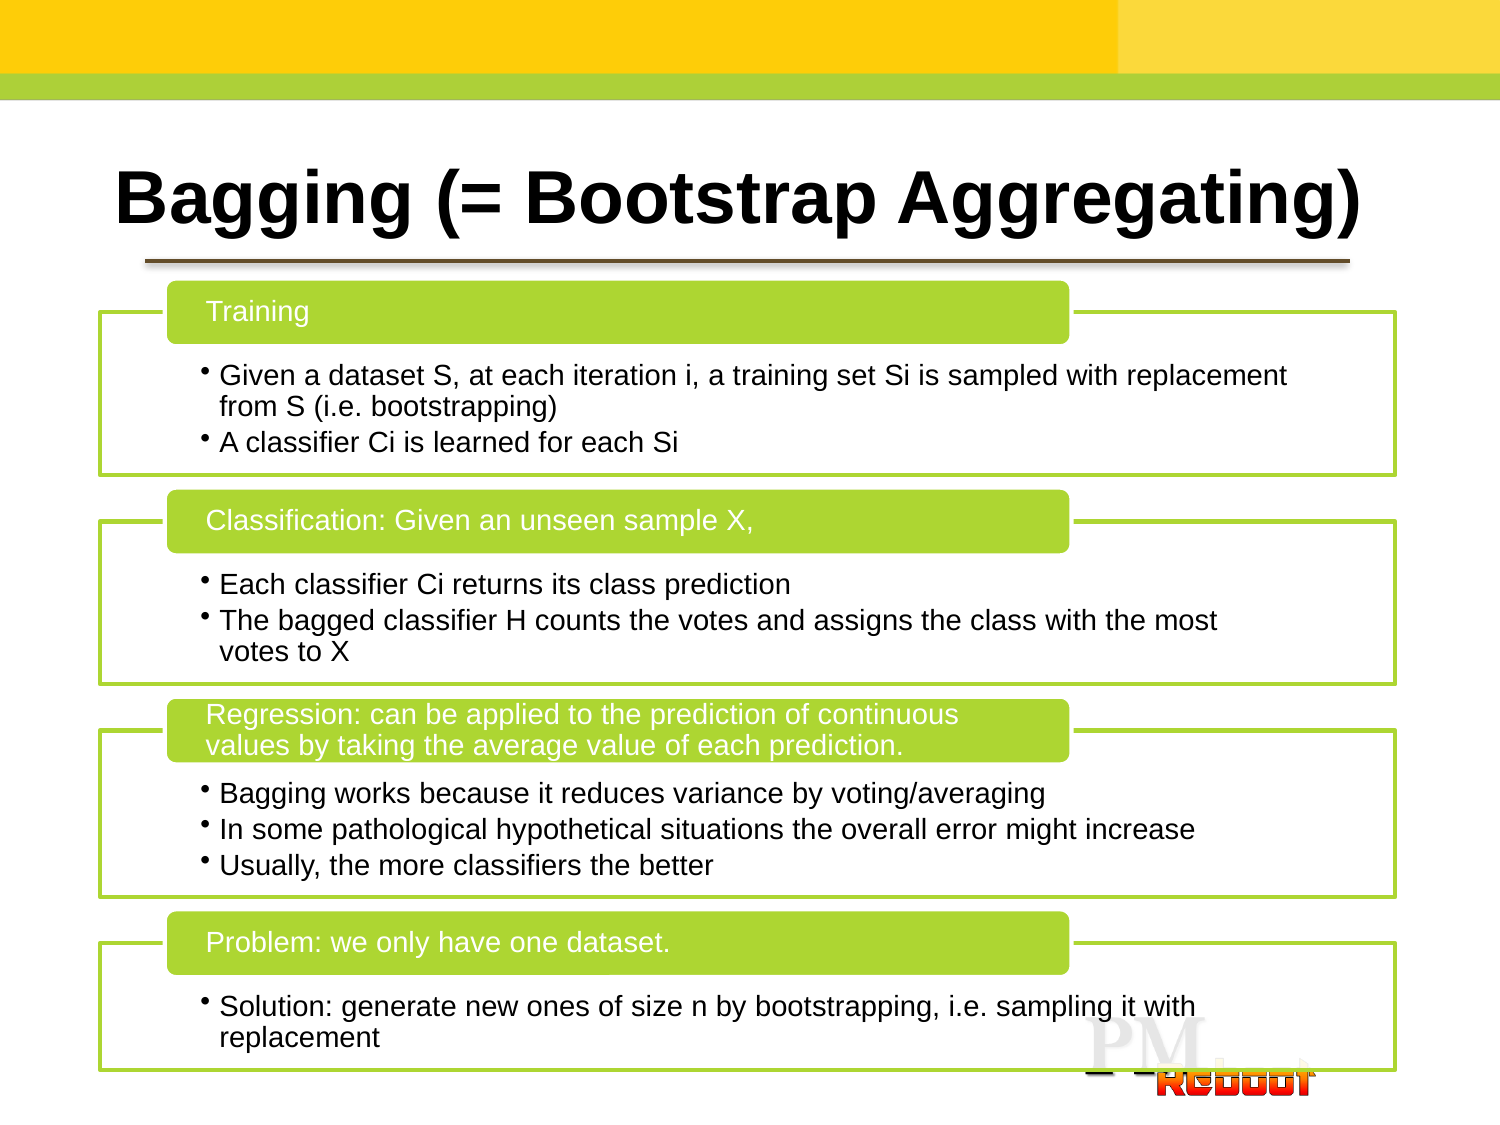

Bagging (= Bootstrap Aggregating)
Given a dataset S, at each iteration i, a training set Si is sampled with replacement from S (i.e. bootstrapping)
A classifier Ci is learned for each Si
Training
Each classifier Ci returns its class prediction
The bagged classifier H counts the votes and assigns the class with the most votes to X
Classification: Given an unseen sample X,
Bagging works because it reduces variance by voting/averaging
In some pathological hypothetical situations the overall error might increase
Usually, the more classifiers the better
Regression: can be applied to the prediction of continuous values by taking the average value of each prediction.
Solution: generate new ones of size n by bootstrapping, i.e. sampling it with replacement
Problem: we only have one dataset.